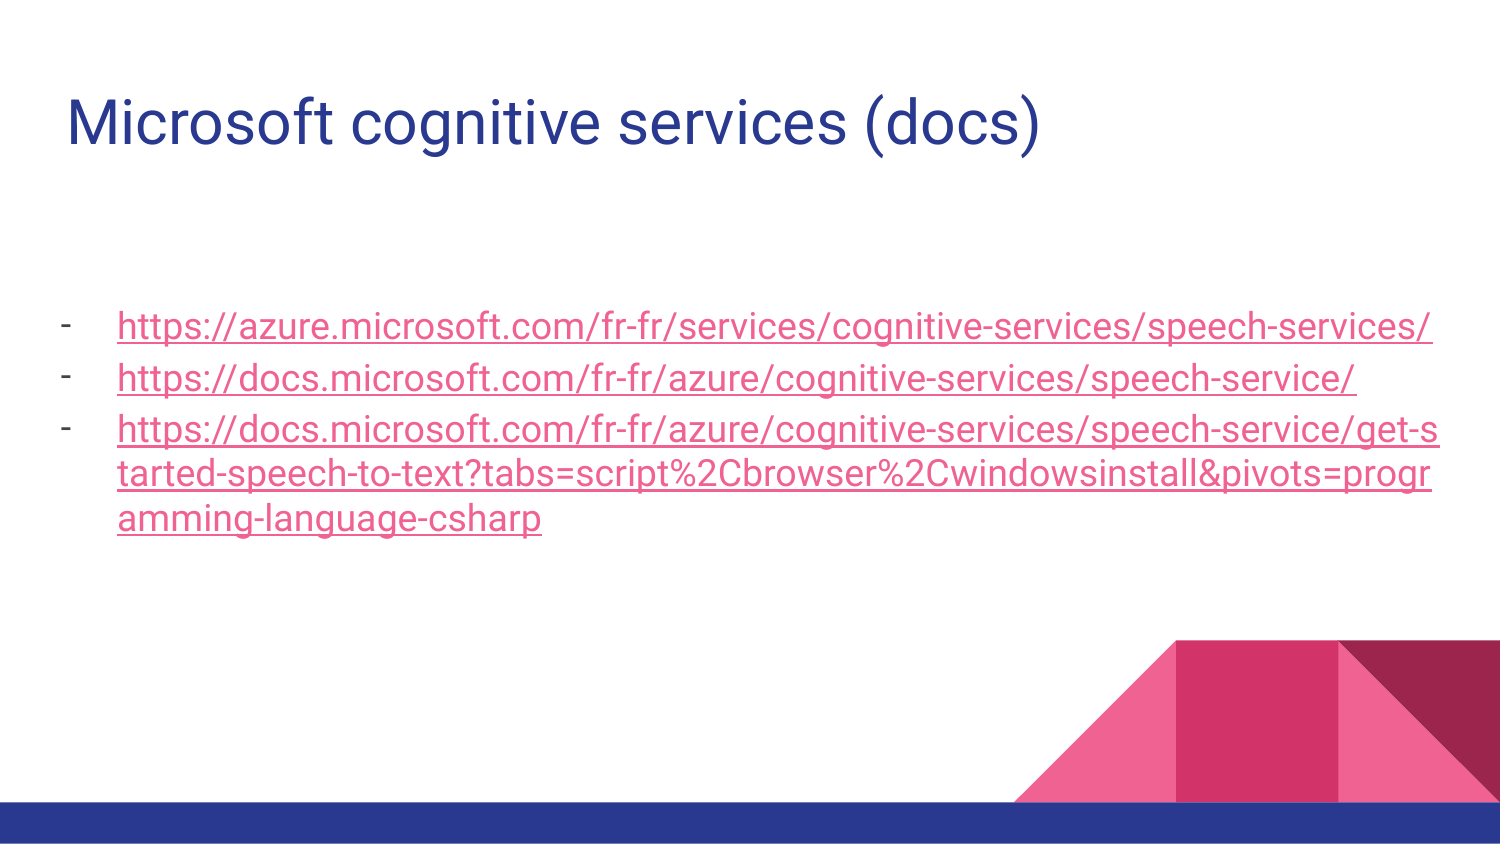

# Microsoft cognitive services (docs)

https://azure.microsoft.com/fr-fr/services/cognitive-services/speech-services/
https://docs.microsoft.com/fr-fr/azure/cognitive-services/speech-service/
https://docs.microsoft.com/fr-fr/azure/cognitive-services/speech-service/get-started-speech-to-text?tabs=script%2Cbrowser%2Cwindowsinstall&pivots=programming-language-csharp